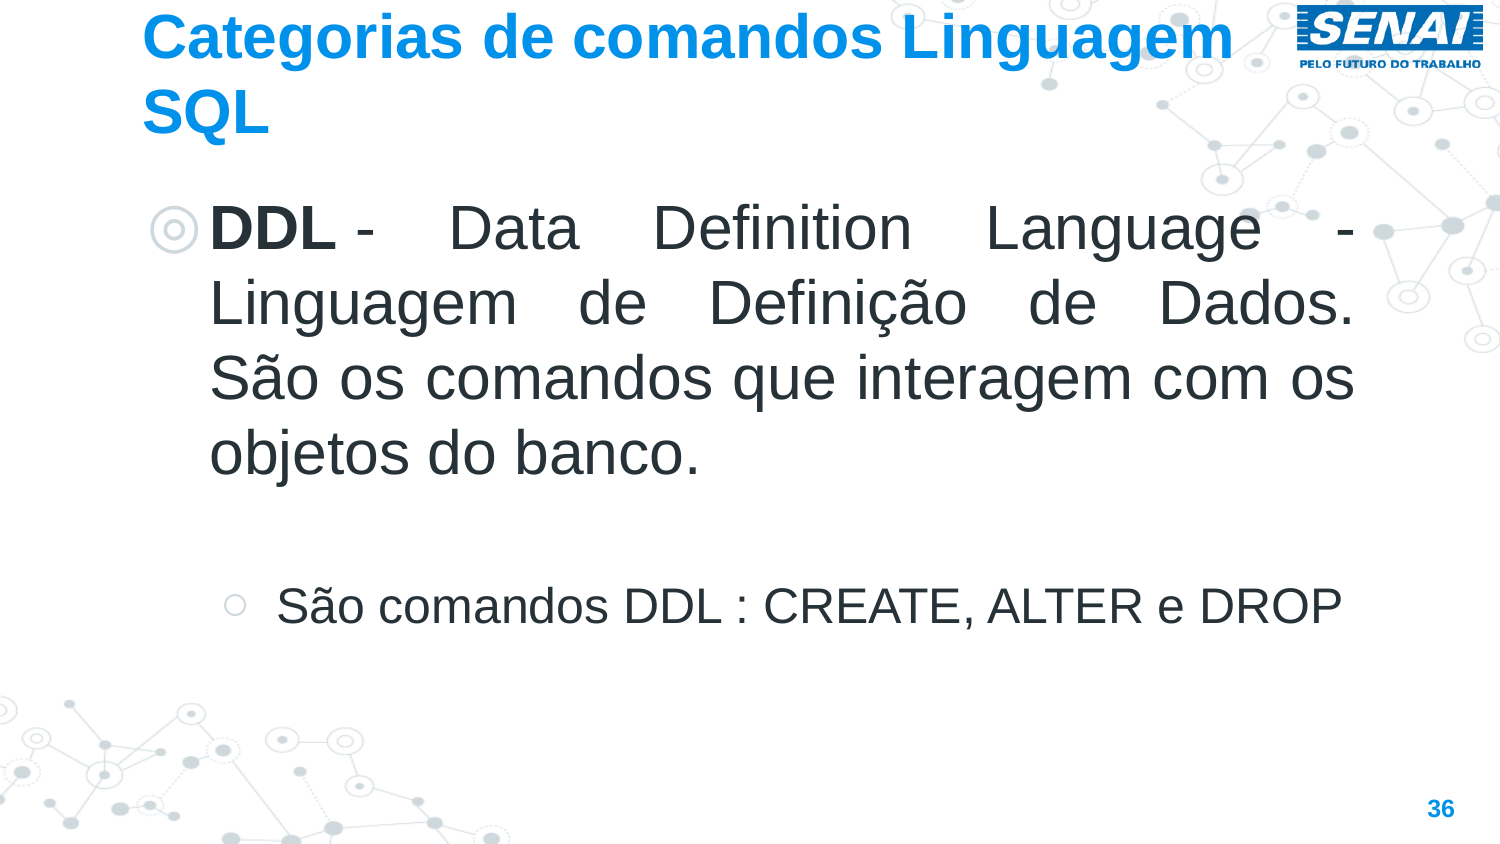

# Categorias de comandos Linguagem SQL
DDL - Data Definition Language - Linguagem de Definição de Dados.
São os comandos que interagem com os objetos do banco.

São comandos DDL : CREATE, ALTER e DROP

36